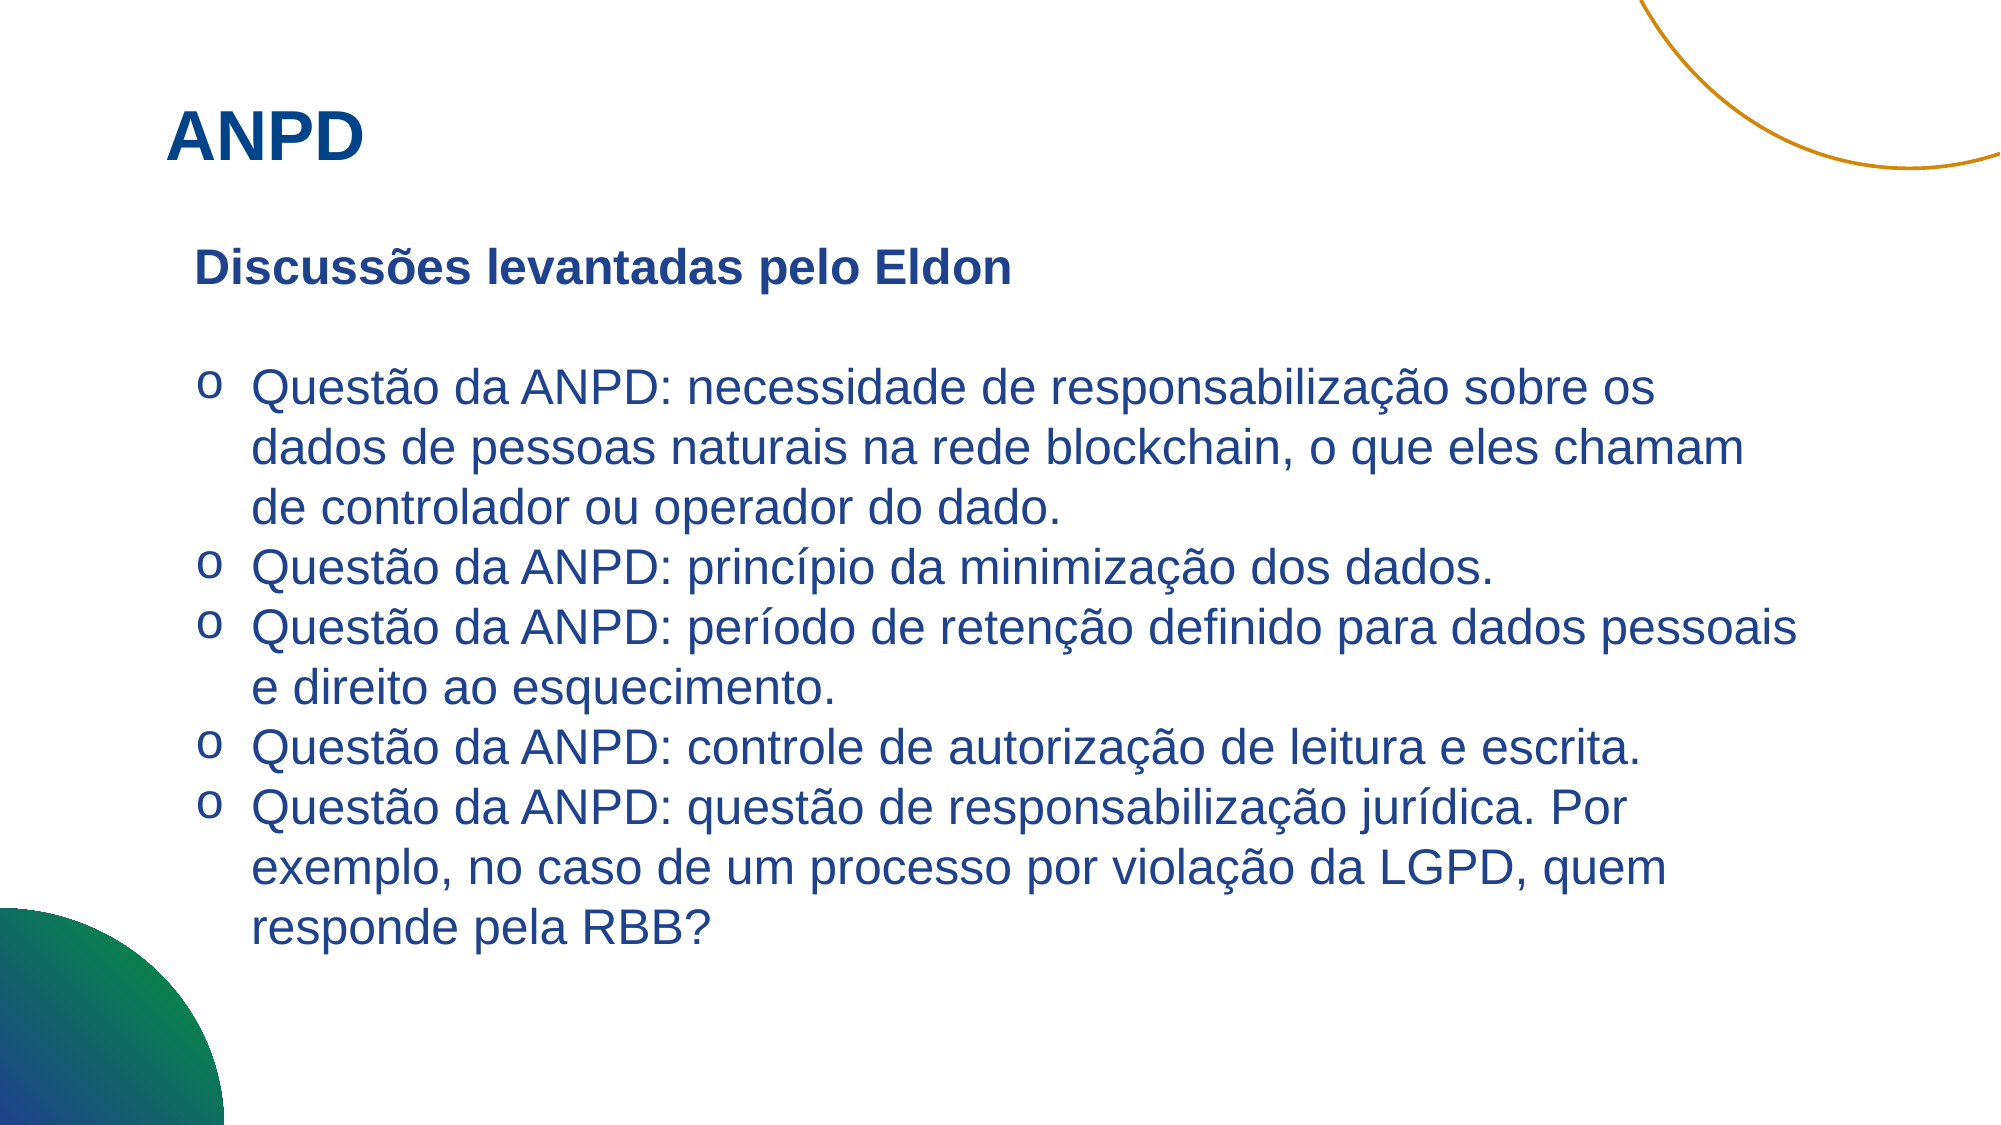

ANPD
Discussões levantadas pelo Eldon

Questão da ANPD: necessidade de responsabilização sobre os dados de pessoas naturais na rede blockchain, o que eles chamam de controlador ou operador do dado.
Questão da ANPD: princípio da minimização dos dados.
Questão da ANPD: período de retenção definido para dados pessoais e direito ao esquecimento.
Questão da ANPD: controle de autorização de leitura e escrita.
Questão da ANPD: questão de responsabilização jurídica. Por exemplo, no caso de um processo por violação da LGPD, quem responde pela RBB?